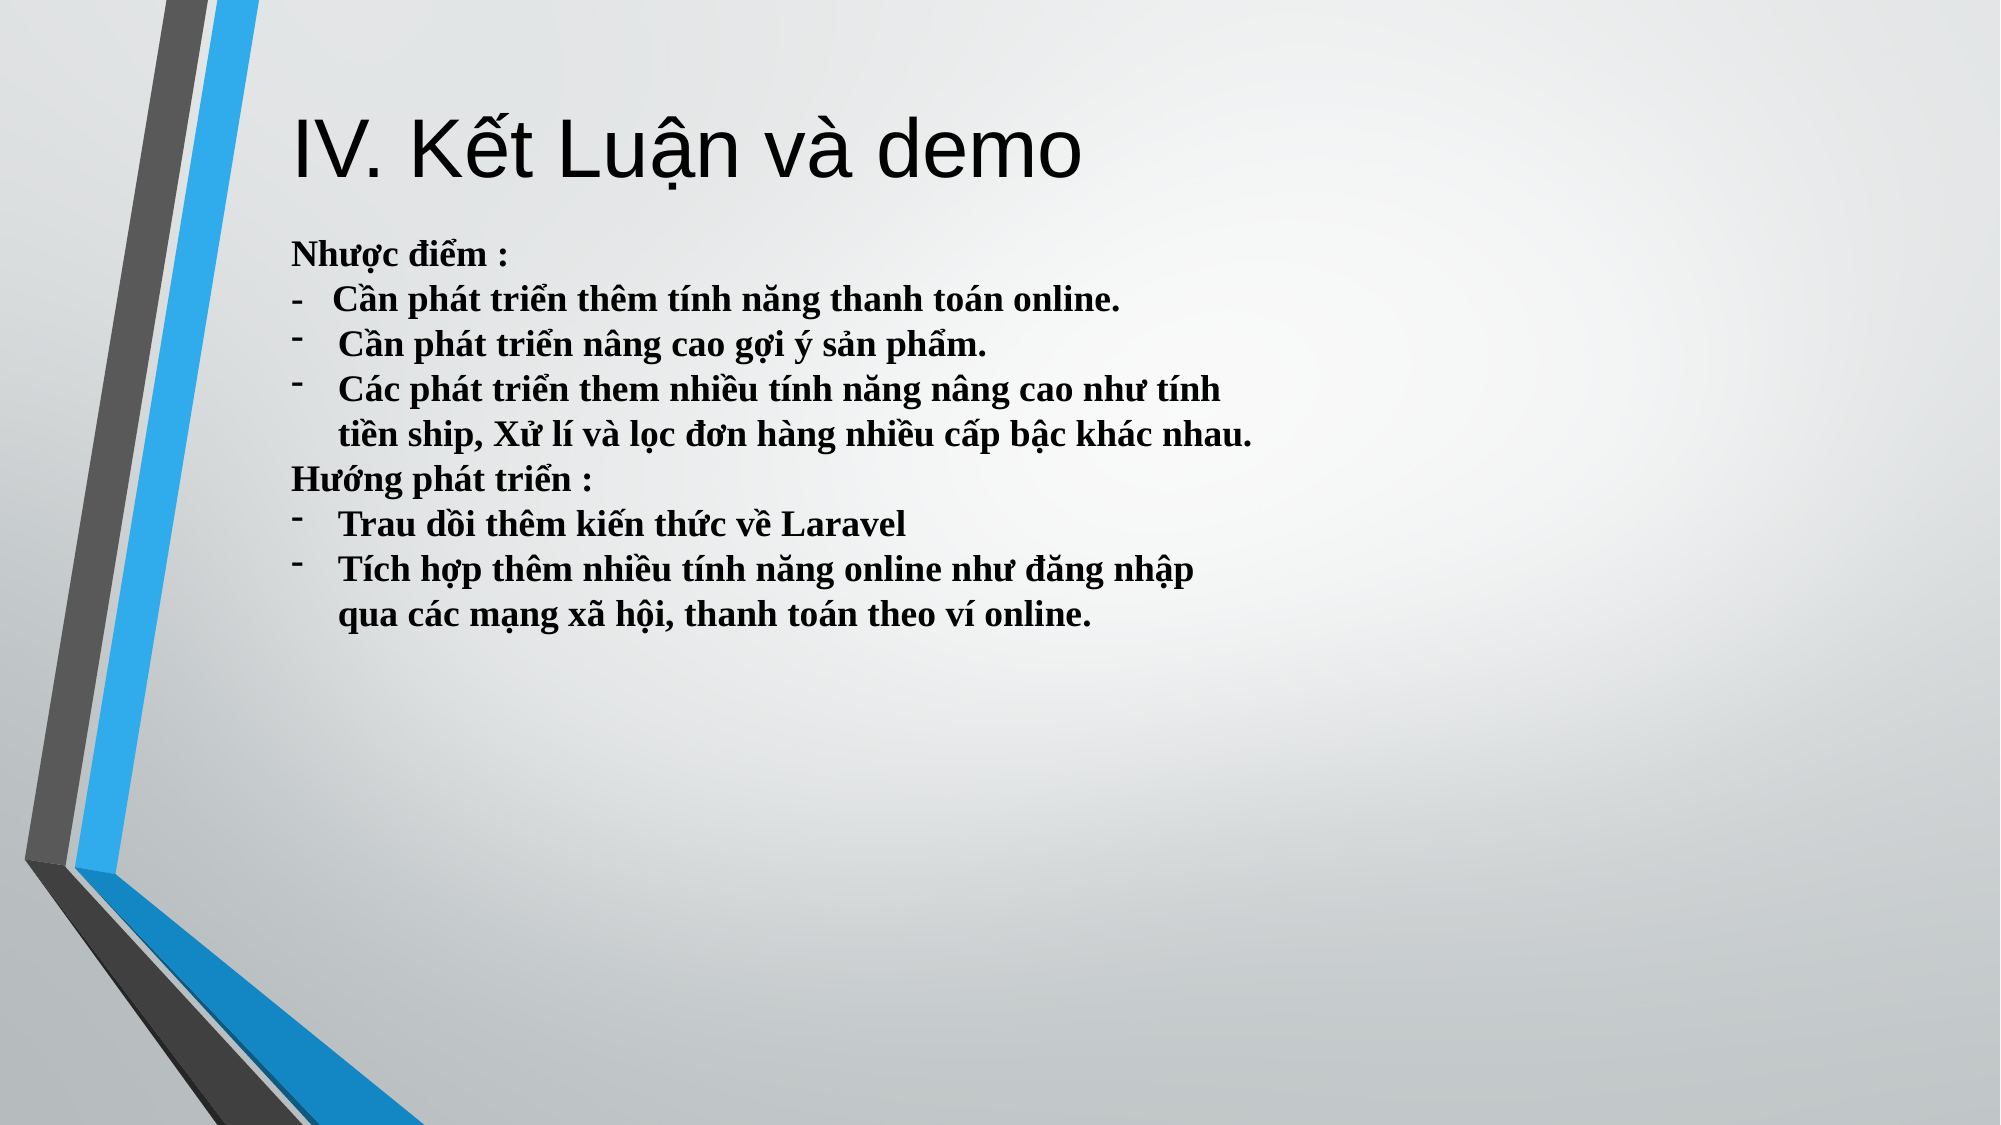

# IV. Kết Luận và demo
Nhược điểm :
-   Cần phát triển thêm tính năng thanh toán online.
Cần phát triển nâng cao gợi ý sản phẩm.
Các phát triển them nhiều tính năng nâng cao như tính tiền ship, Xử lí và lọc đơn hàng nhiều cấp bậc khác nhau.
Hướng phát triển :
Trau dồi thêm kiến thức về Laravel
Tích hợp thêm nhiều tính năng online như đăng nhập qua các mạng xã hội, thanh toán theo ví online.